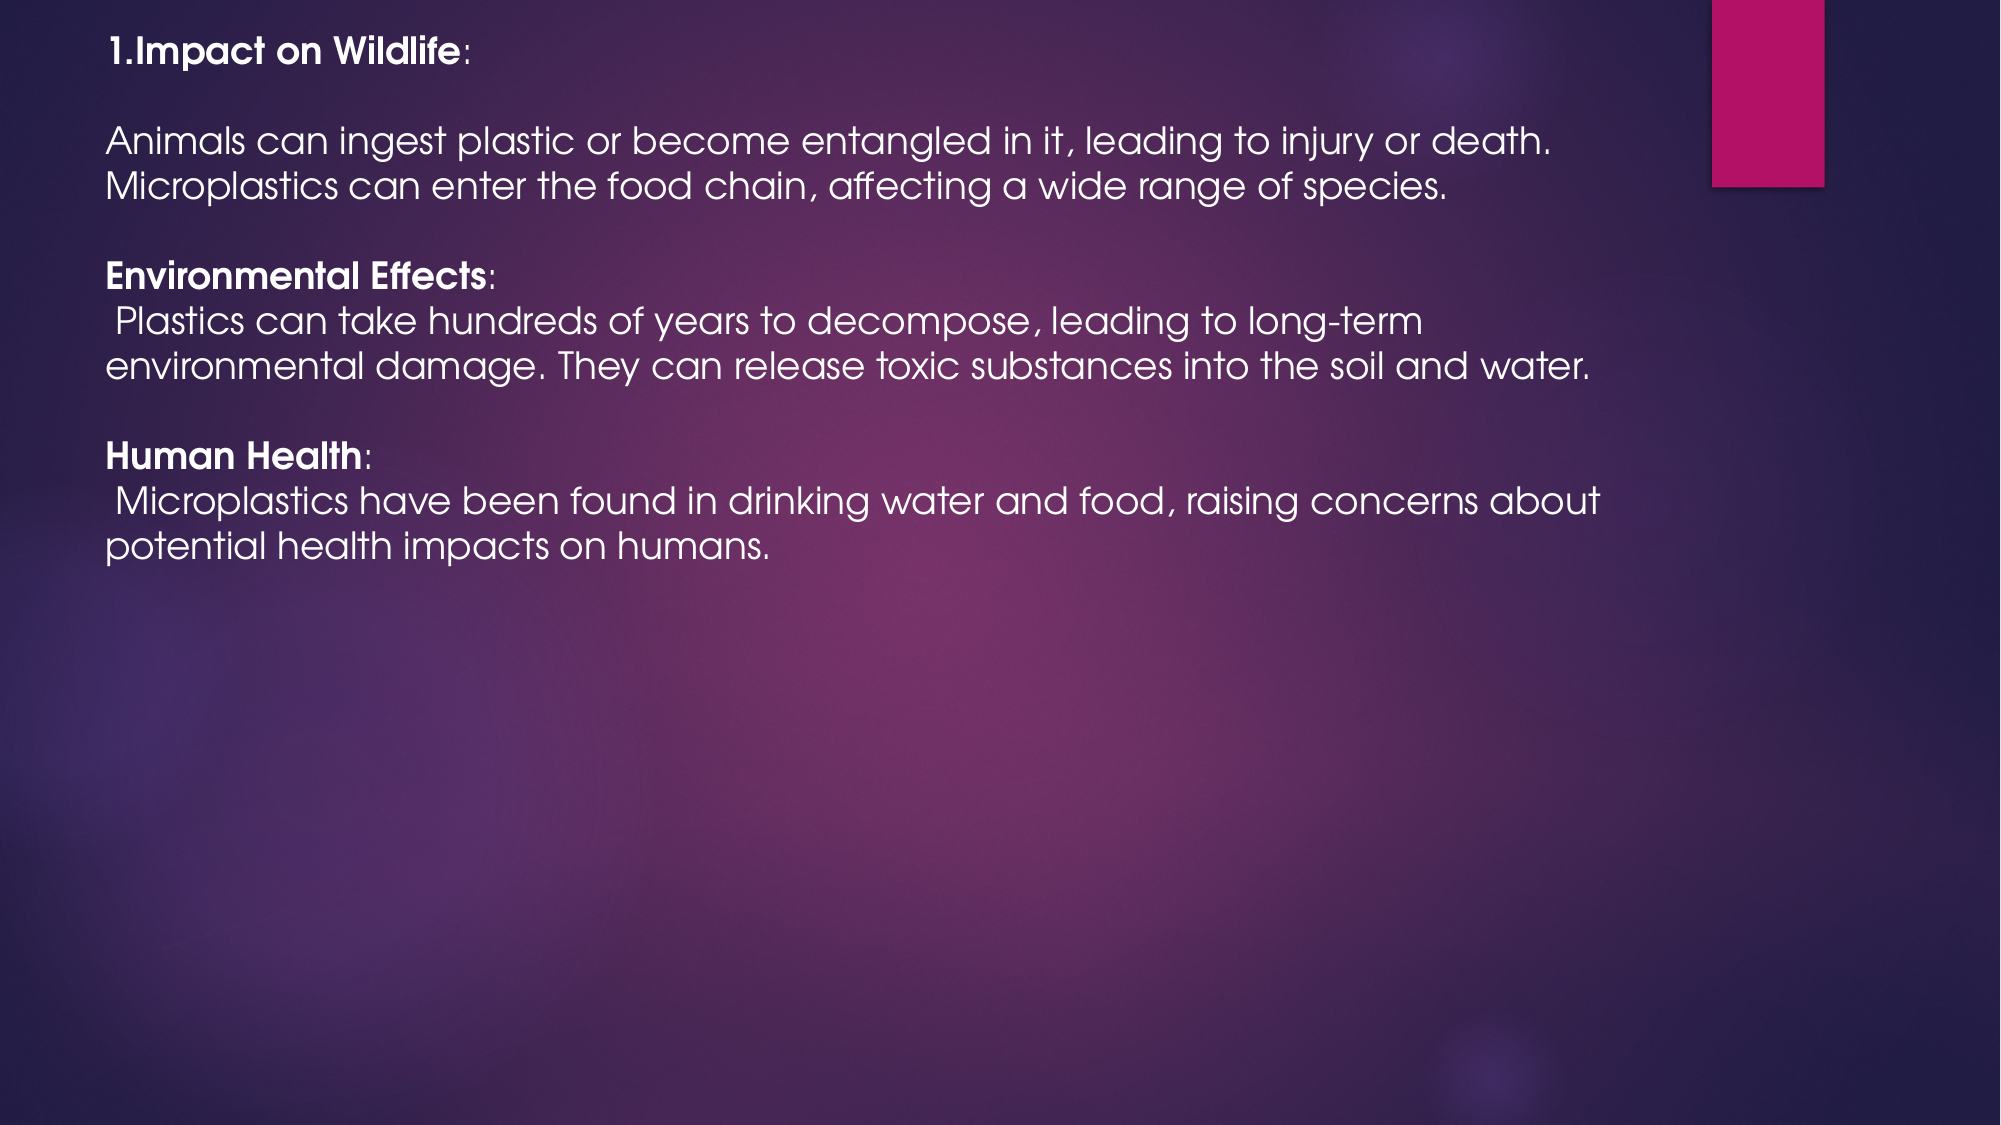

Impact on Wildlife:

Animals can ingest plastic or become entangled in it, leading to injury or death. Microplastics can enter the food chain, affecting a wide range of species.

Environmental Effects:
 Plastics can take hundreds of years to decompose, leading to long-term environmental damage. They can release toxic substances into the soil and water.

Human Health:
 Microplastics have been found in drinking water and food, raising concerns about potential health impacts on humans.